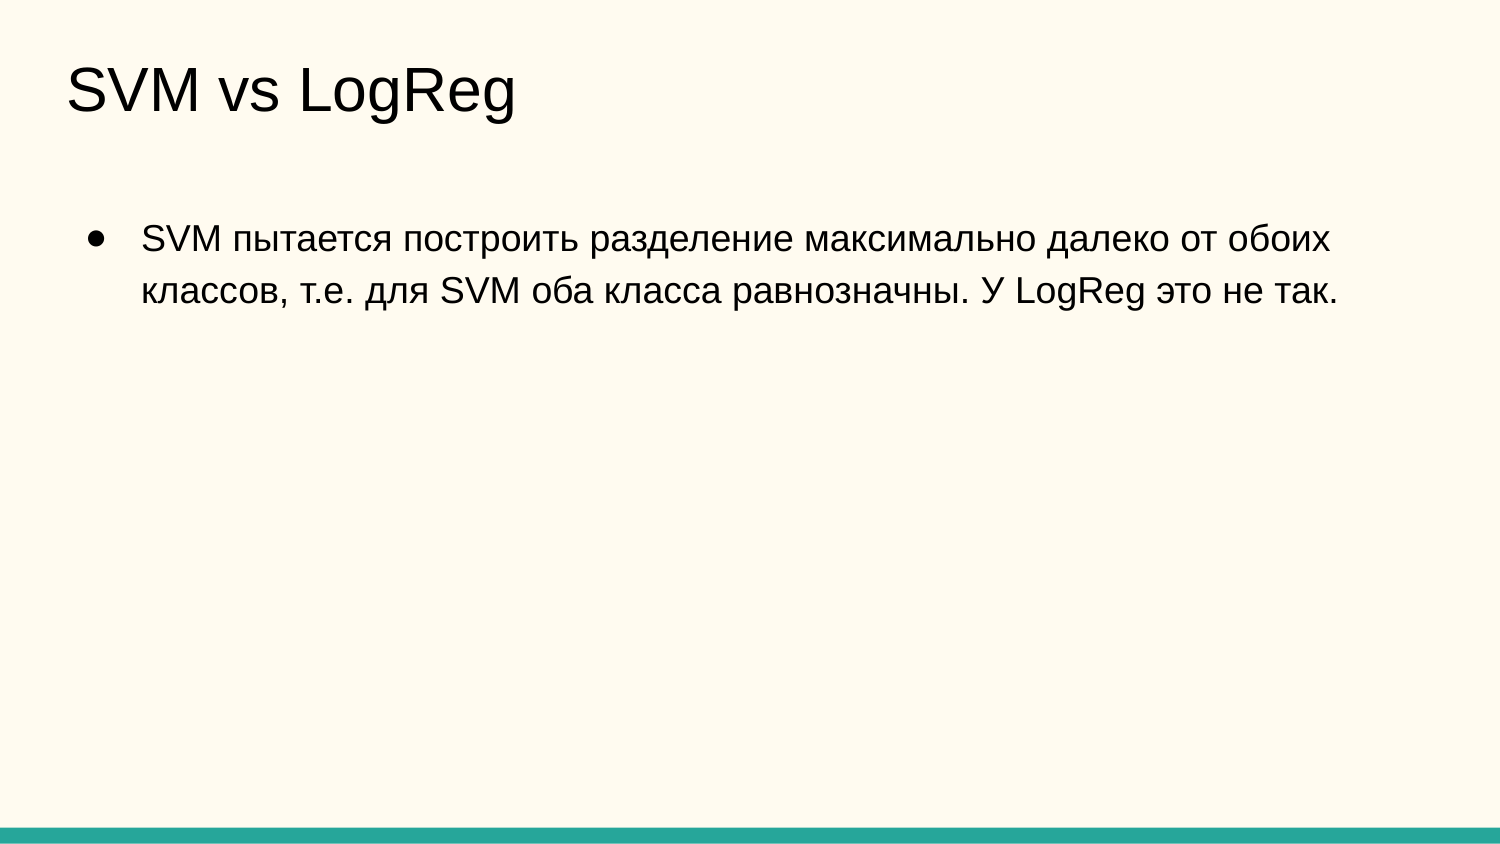

# SVM vs LogReg
SVM пытается построить разделение максимально далеко от обоих классов, т.е. для SVM оба класса равнозначны. У LogReg это не так.